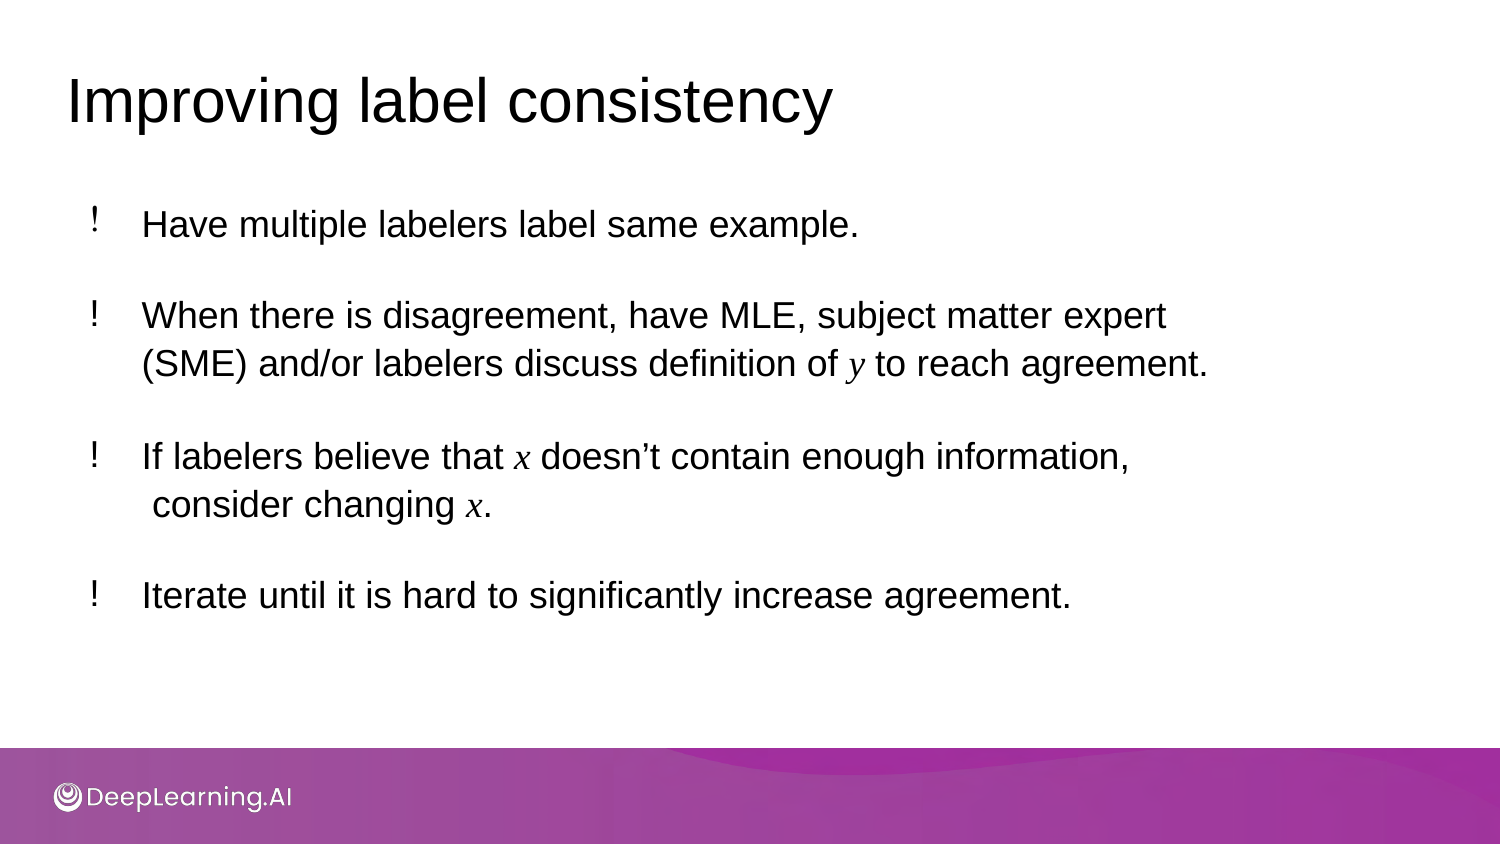

# Improving label consistency
Have multiple labelers label same example.

When there is disagreement, have MLE, subject matter expert  (SME) and/or labelers discuss definition of y to reach agreement.

If labelers believe that x doesn’t contain enough information,  consider changing x.

Iterate until it is hard to significantly increase agreement.